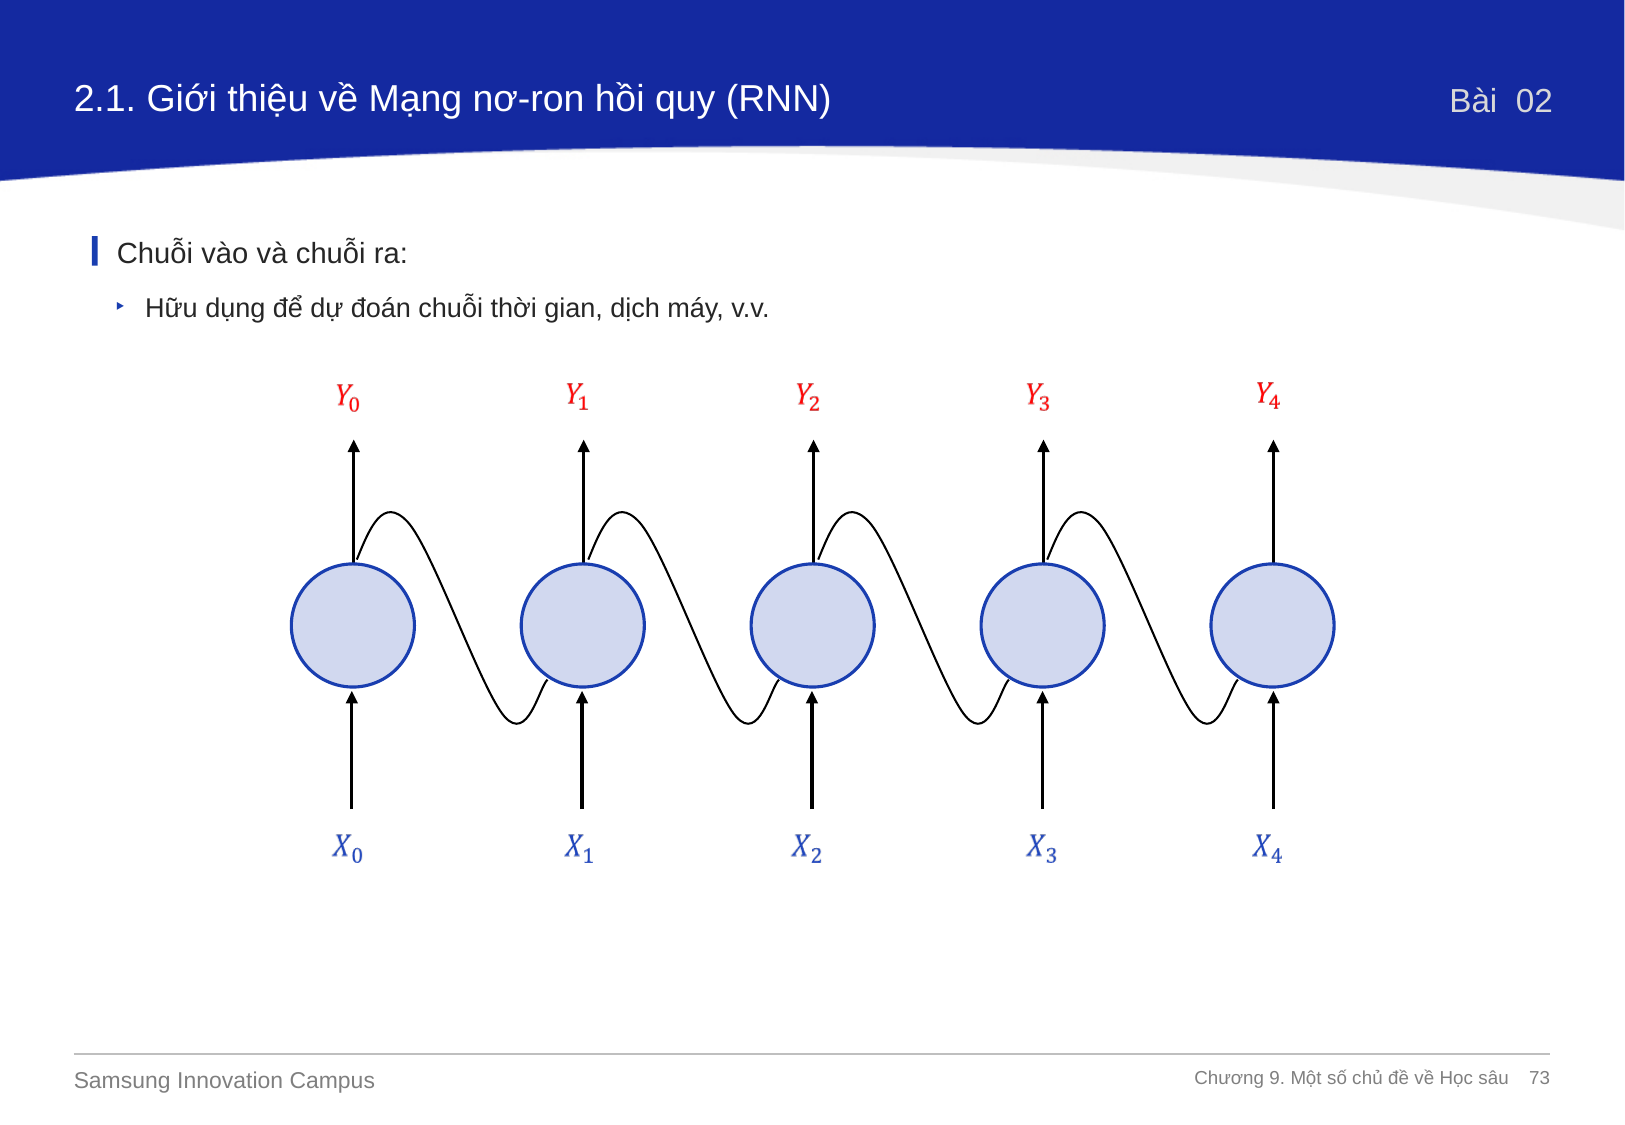

2.1. Giới thiệu về Mạng nơ-ron hồi quy (RNN)
Bài  02
Chuỗi vào và chuỗi ra:

Hữu dụng để dự đoán chuỗi thời gian, dịch máy, v.v.